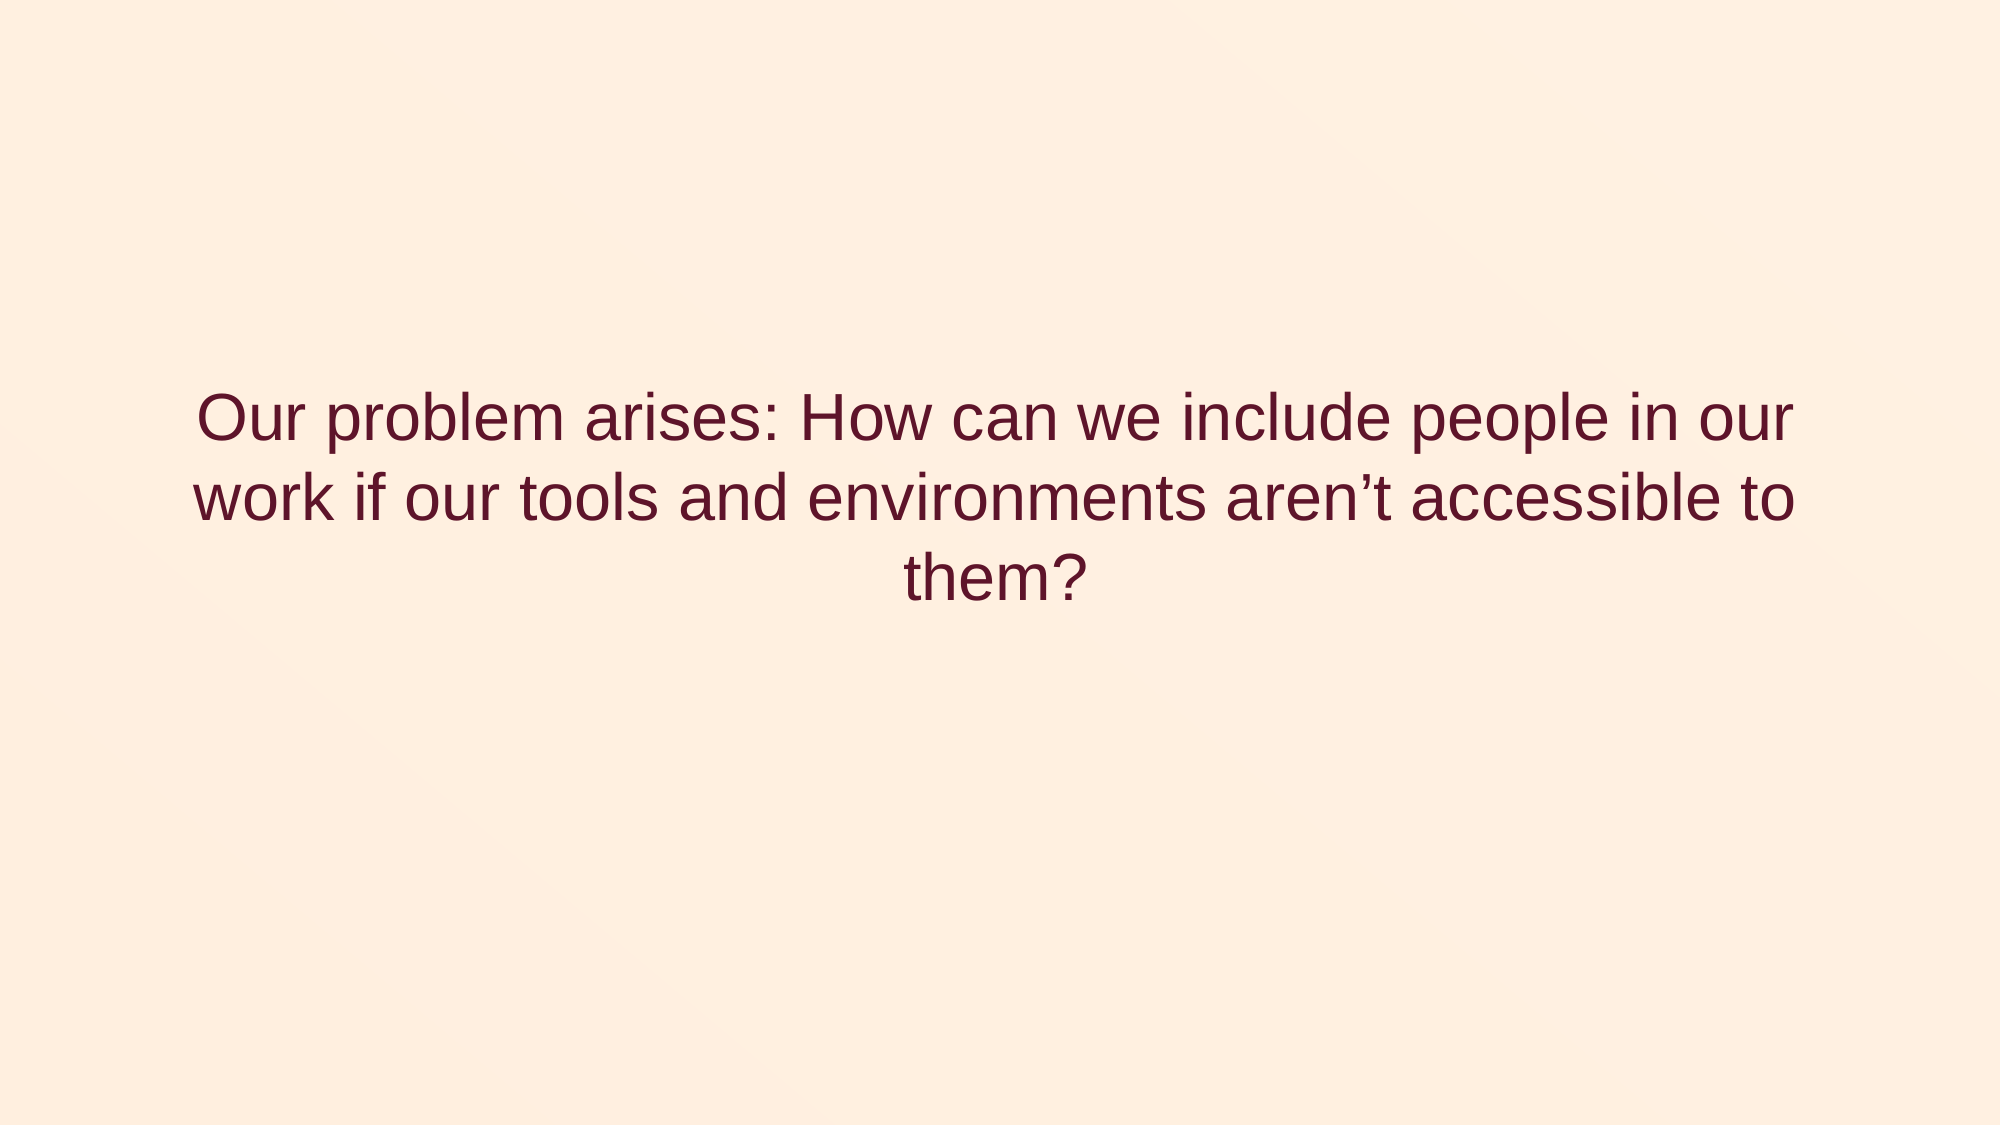

# Our problem arises: How can we include people in our work if our tools and environments aren’t accessible to them?